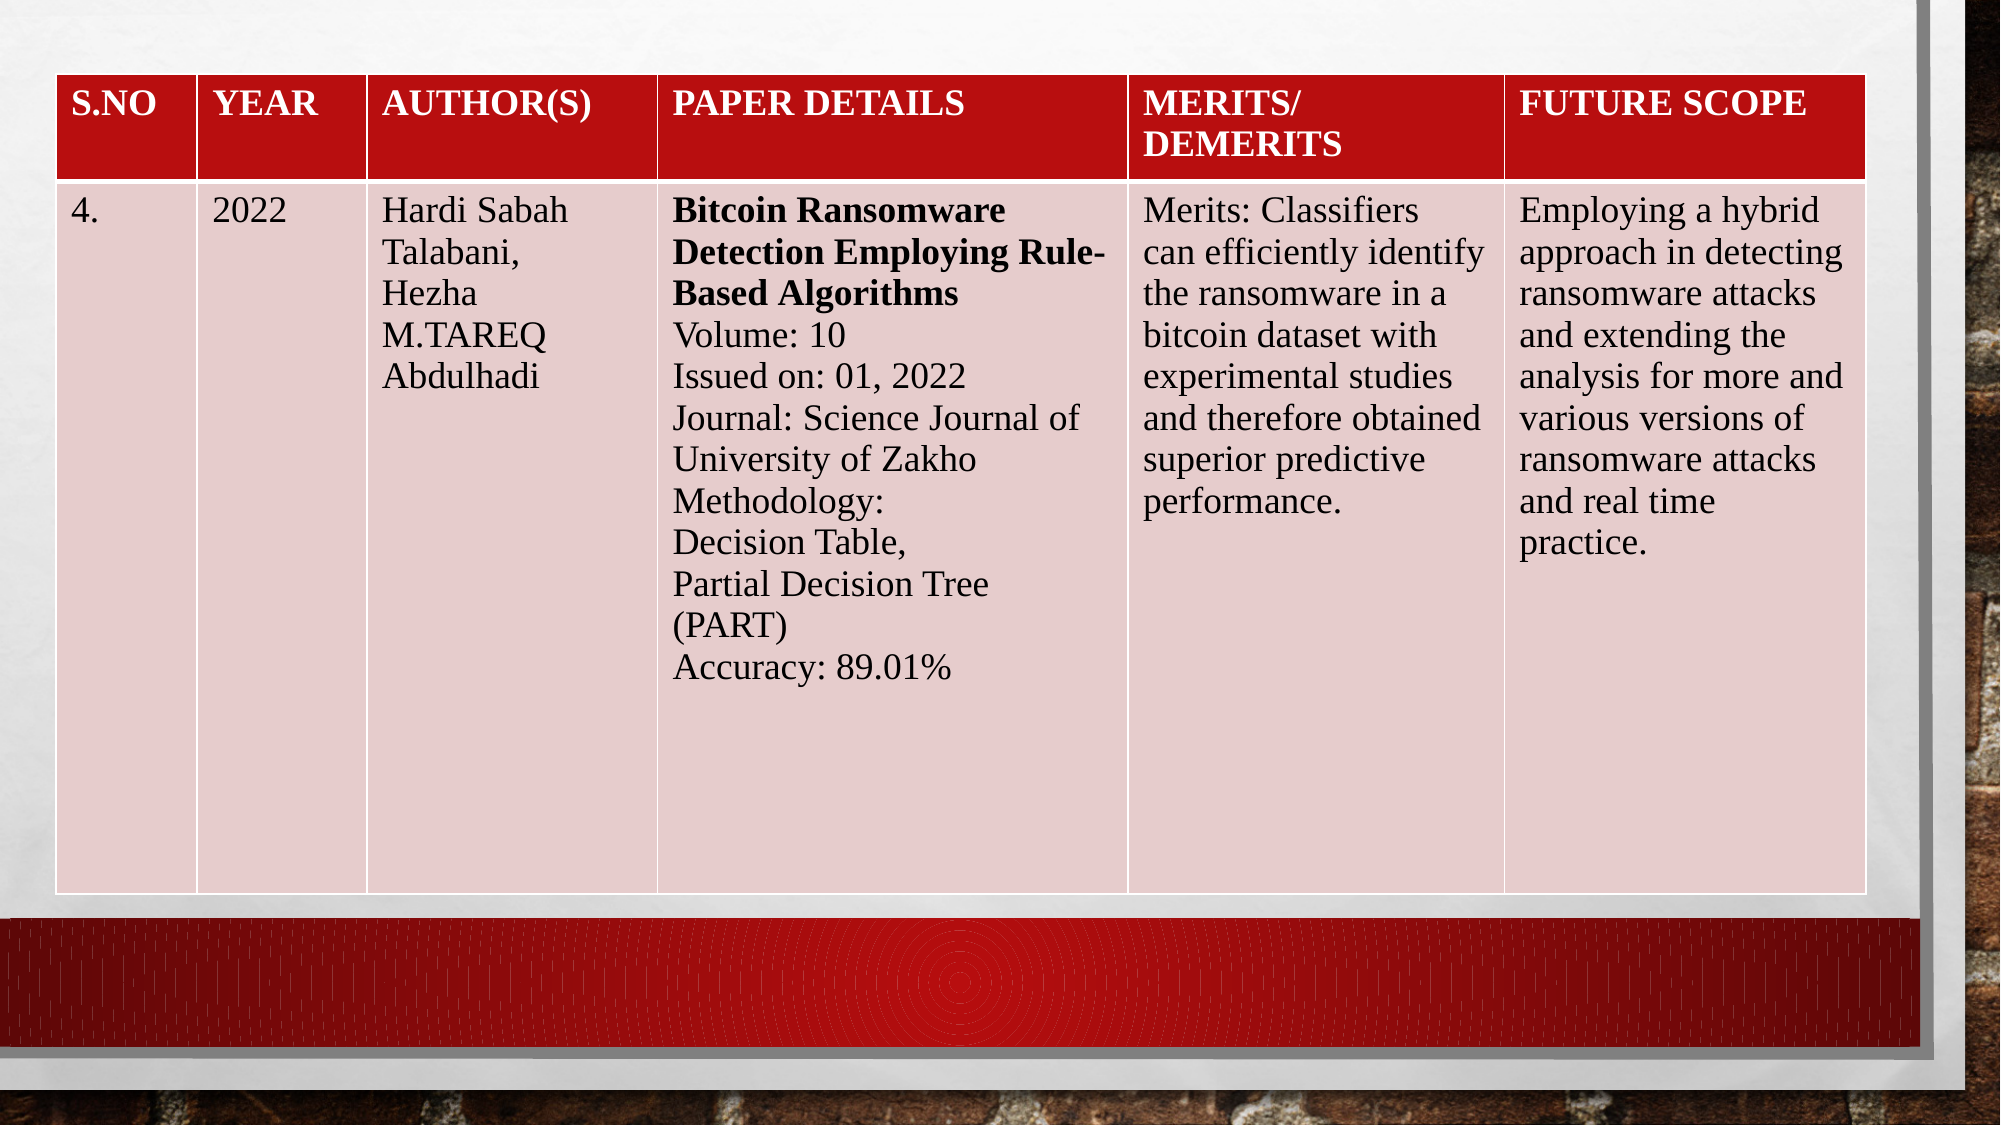

| S.NO | YEAR | AUTHOR(S) | PAPER DETAILS | MERITS/ DEMERITS | FUTURE SCOPE |
| --- | --- | --- | --- | --- | --- |
| 4. | 2022 | Hardi Sabah Talabani, Hezha M.TAREQ Abdulhadi | Bitcoin Ransomware Detection Employing Rule-Based Algorithms Volume: 10 Issued on: 01, 2022 Journal: Science Journal of University of Zakho Methodology: Decision Table, Partial Decision Tree (PART) Accuracy: 89.01% | Merits: Classifiers can efficiently identify the ransomware in a bitcoin dataset with experimental studies and therefore obtained superior predictive performance. | Employing a hybrid approach in detecting ransomware attacks and extending the analysis for more and various versions of ransomware attacks and real time practice. |